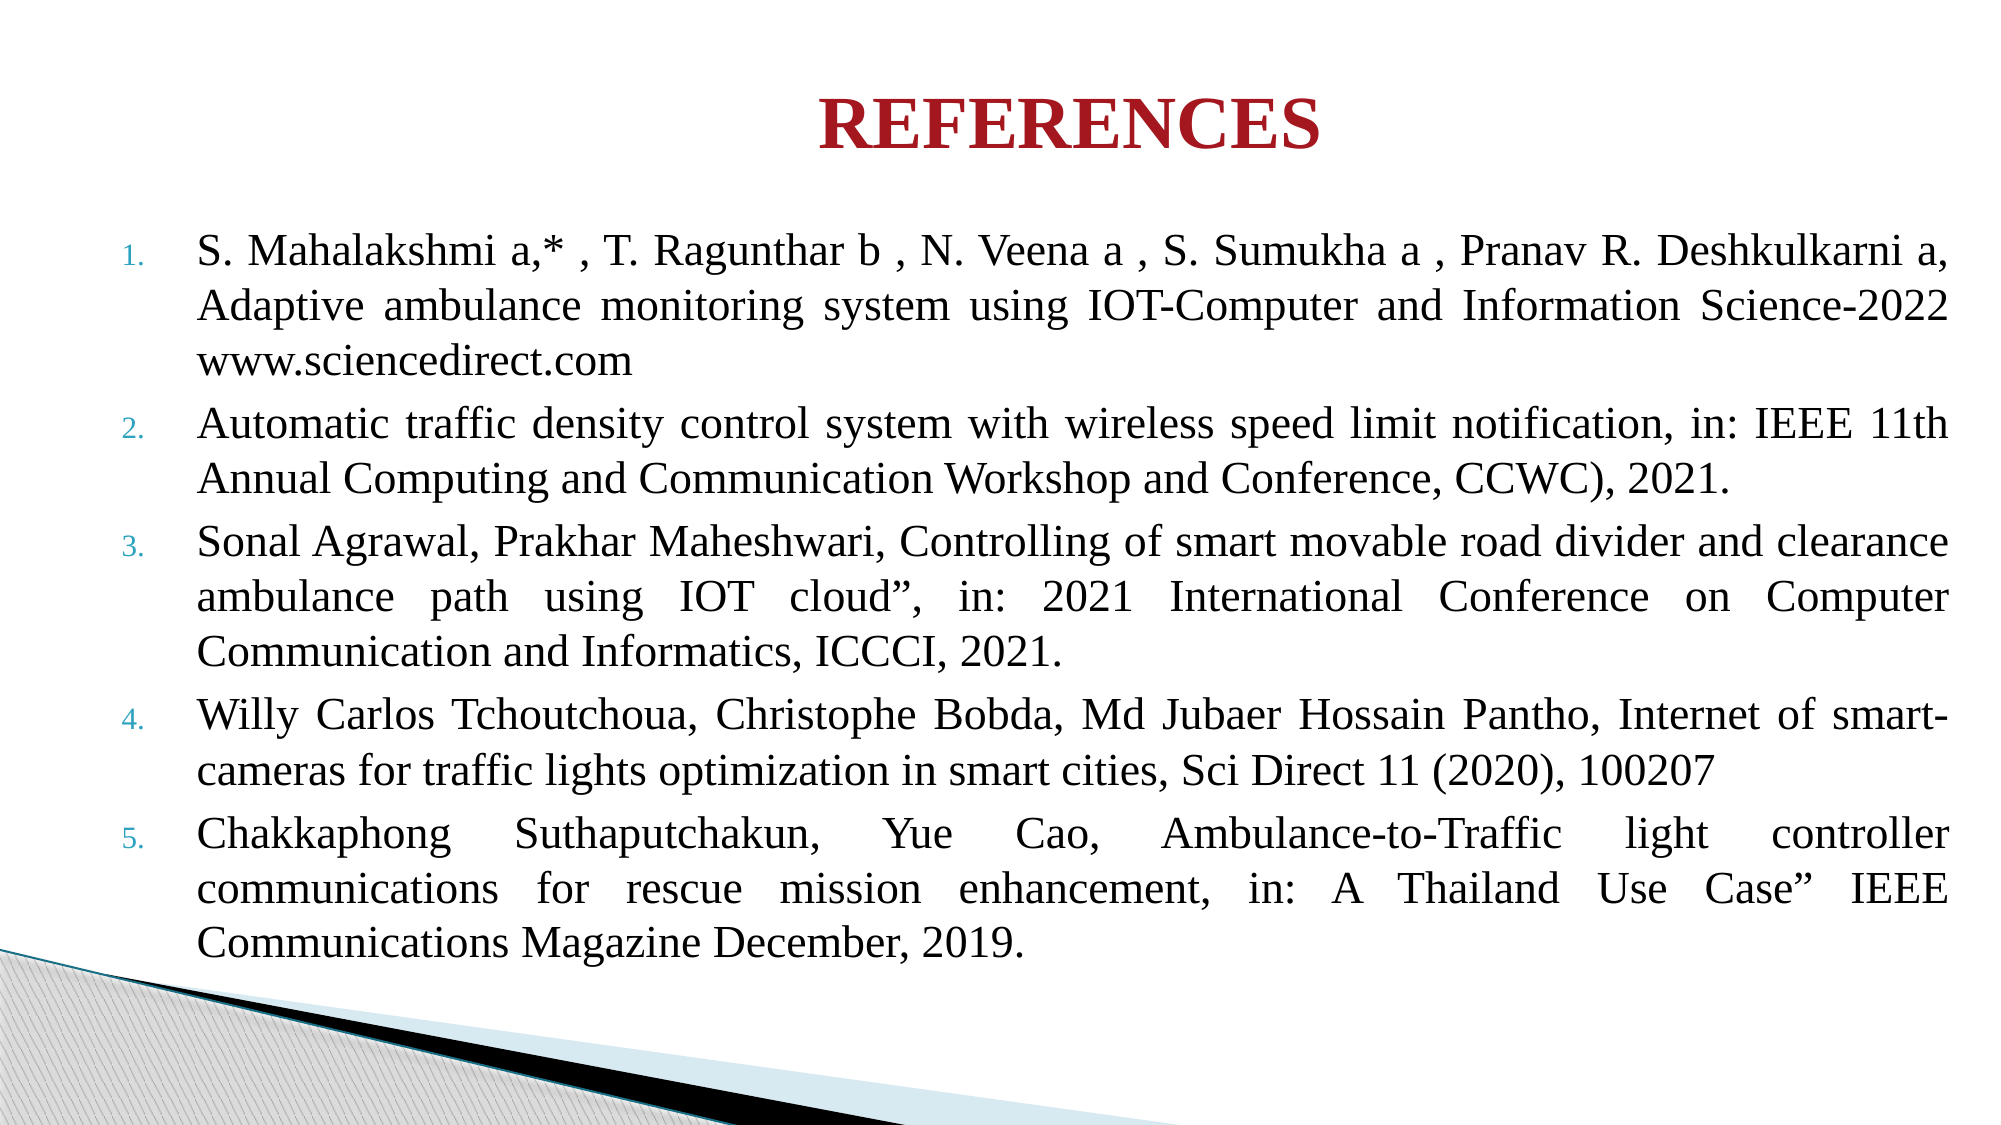

# REFERENCES
S. Mahalakshmi a,* , T. Ragunthar b , N. Veena a , S. Sumukha a , Pranav R. Deshkulkarni a, Adaptive ambulance monitoring system using IOT-Computer and Information Science-2022 www.sciencedirect.com
Automatic traffic density control system with wireless speed limit notification, in: IEEE 11th Annual Computing and Communication Workshop and Conference, CCWC), 2021.
Sonal Agrawal, Prakhar Maheshwari, Controlling of smart movable road divider and clearance ambulance path using IOT cloud”, in: 2021 International Conference on Computer Communication and Informatics, ICCCI, 2021.
Willy Carlos Tchoutchoua, Christophe Bobda, Md Jubaer Hossain Pantho, Internet of smart-cameras for traffic lights optimization in smart cities, Sci Direct 11 (2020), 100207
Chakkaphong Suthaputchakun, Yue Cao, Ambulance-to-Traffic light controller communications for rescue mission enhancement, in: A Thailand Use Case” IEEE Communications Magazine December, 2019.